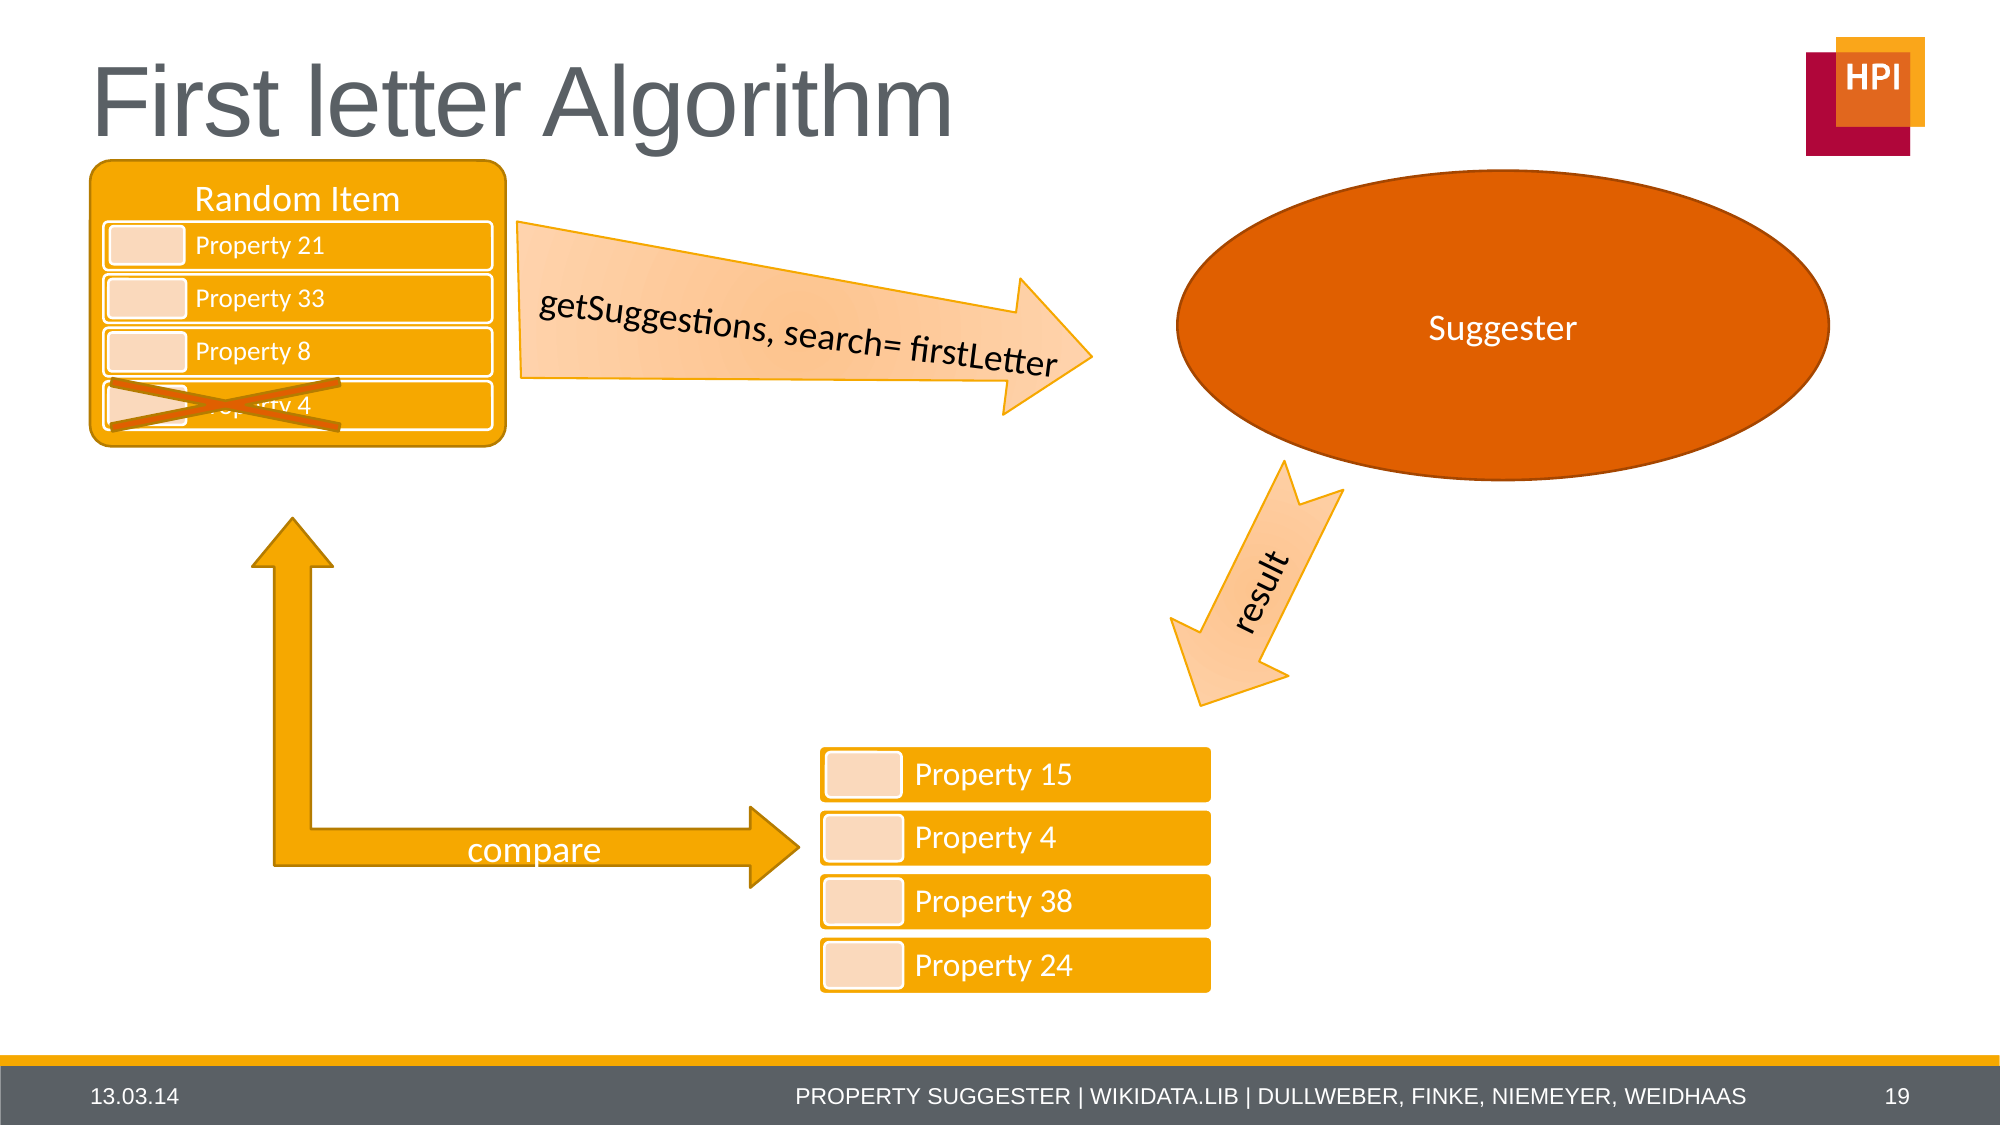

# First letter Algorithm
Random Item
Suggester
Property 21
Property 33
Property 8
Property 4
getSuggestions, search= firstLetter

compare
result
Property 15
Property 4
Property 38
Property 24
13.03.14
Property Suggester | Wikidata.lib | Dullweber, Finke, Niemeyer, Weidhaas
19